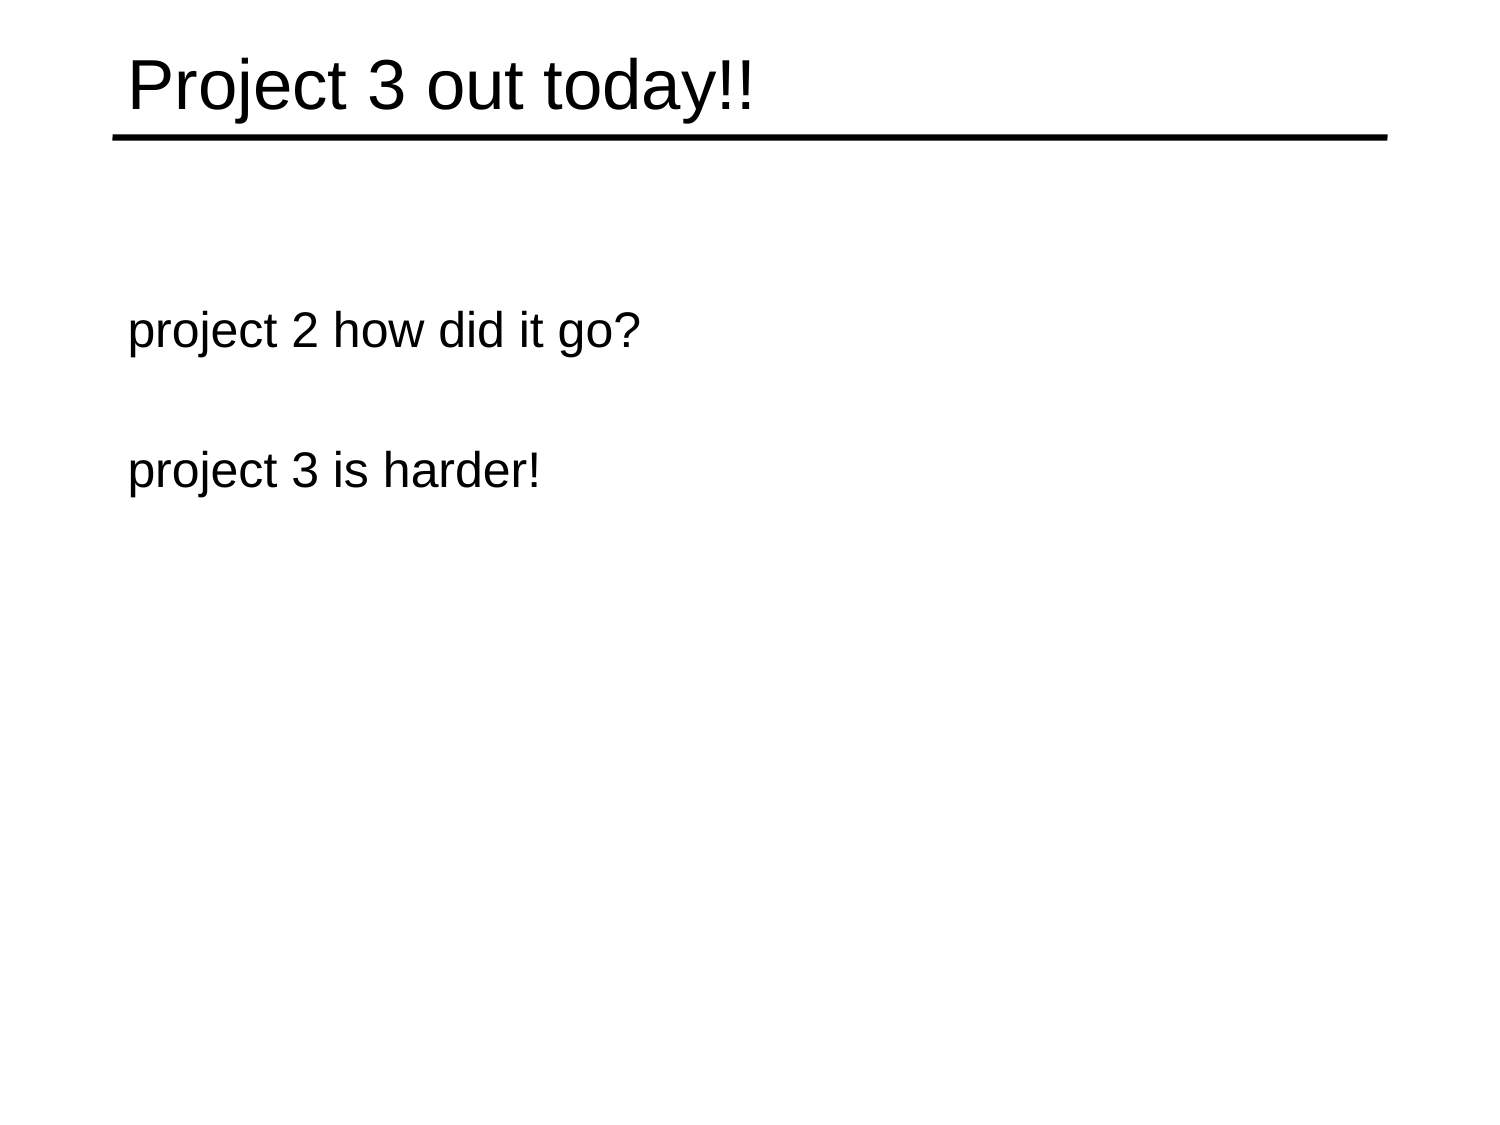

# Project 3 out today!!

project 2 how did it go?

project 3 is harder!